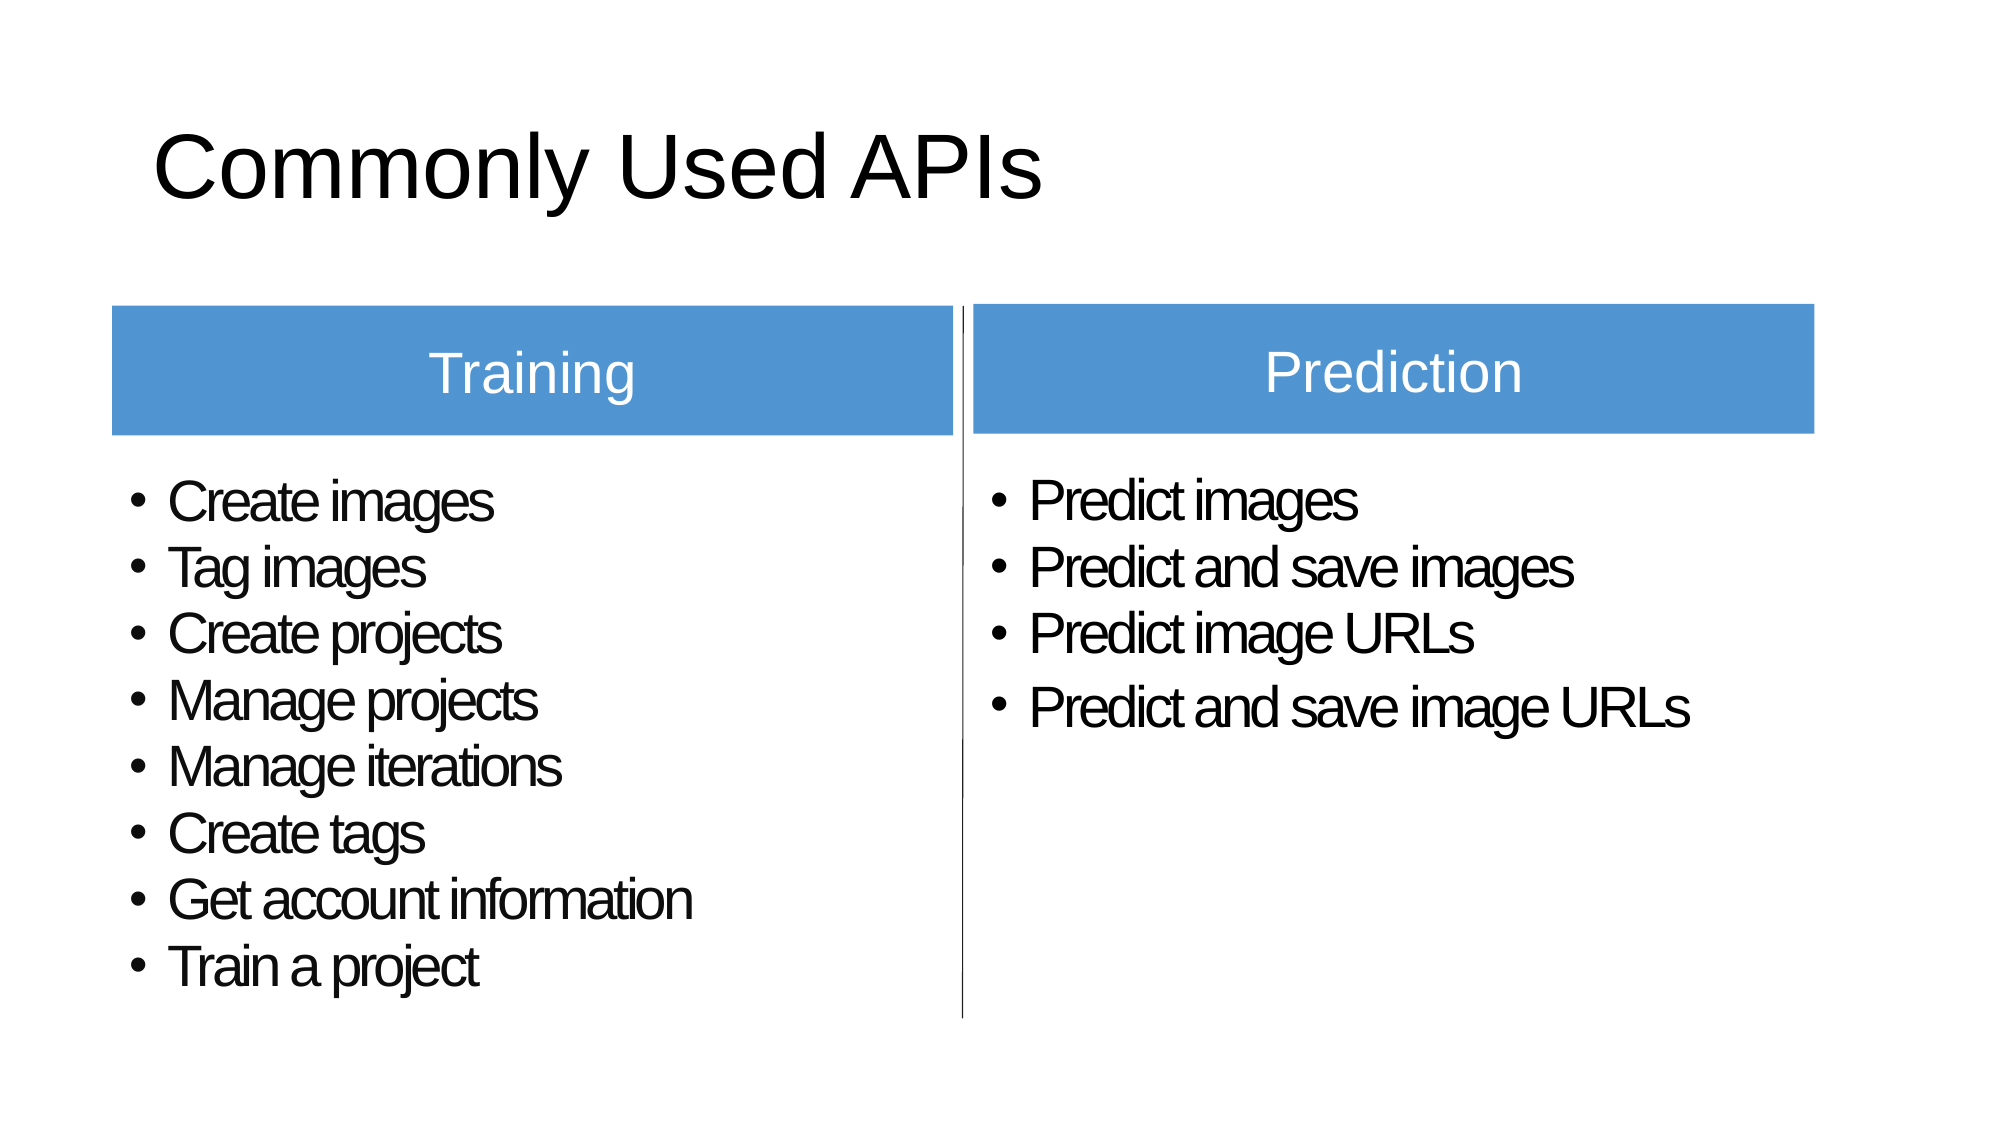

# Commonly Used APIs
Prediction
Training
Create images
Tag images
Create projects
Manage projects
Manage iterations
Create tags
Get account information
Train a project

Predict images
Predict and save images
Predict image URLs
Predict and save image URLs